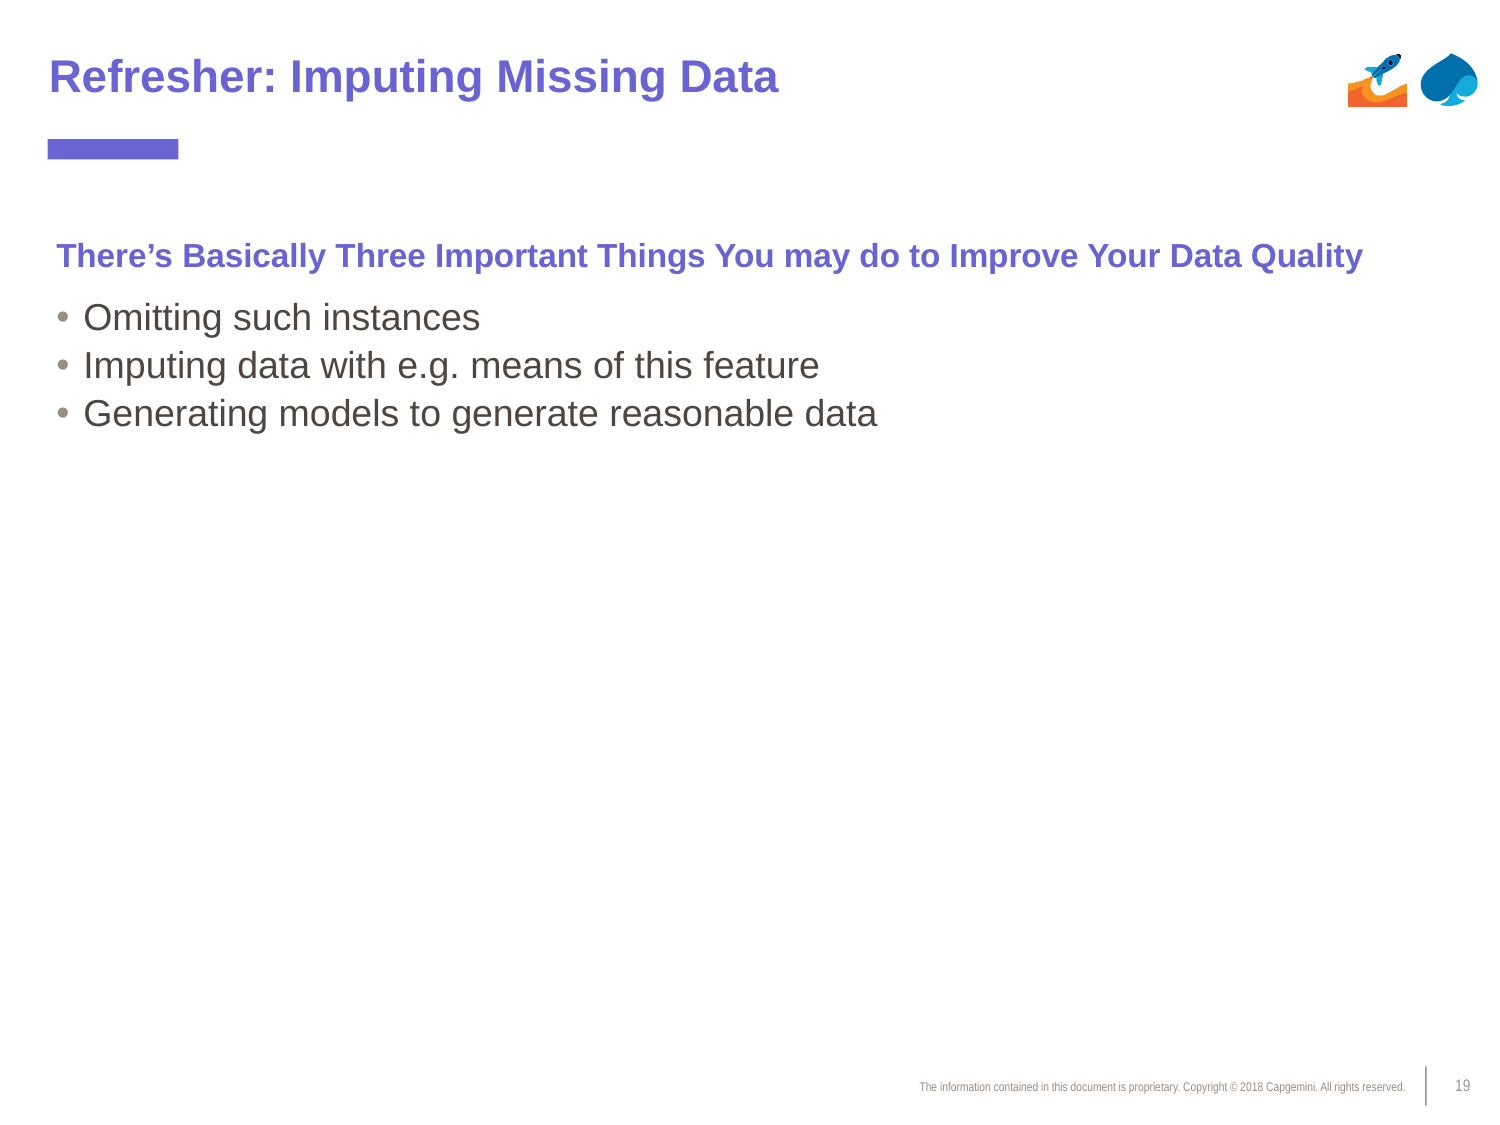

# Refresher: Imputing Missing Data
There’s Basically Three Important Things You may do to Improve Your Data Quality
Omitting such instances
Imputing data with e.g. means of this feature
Generating models to generate reasonable data